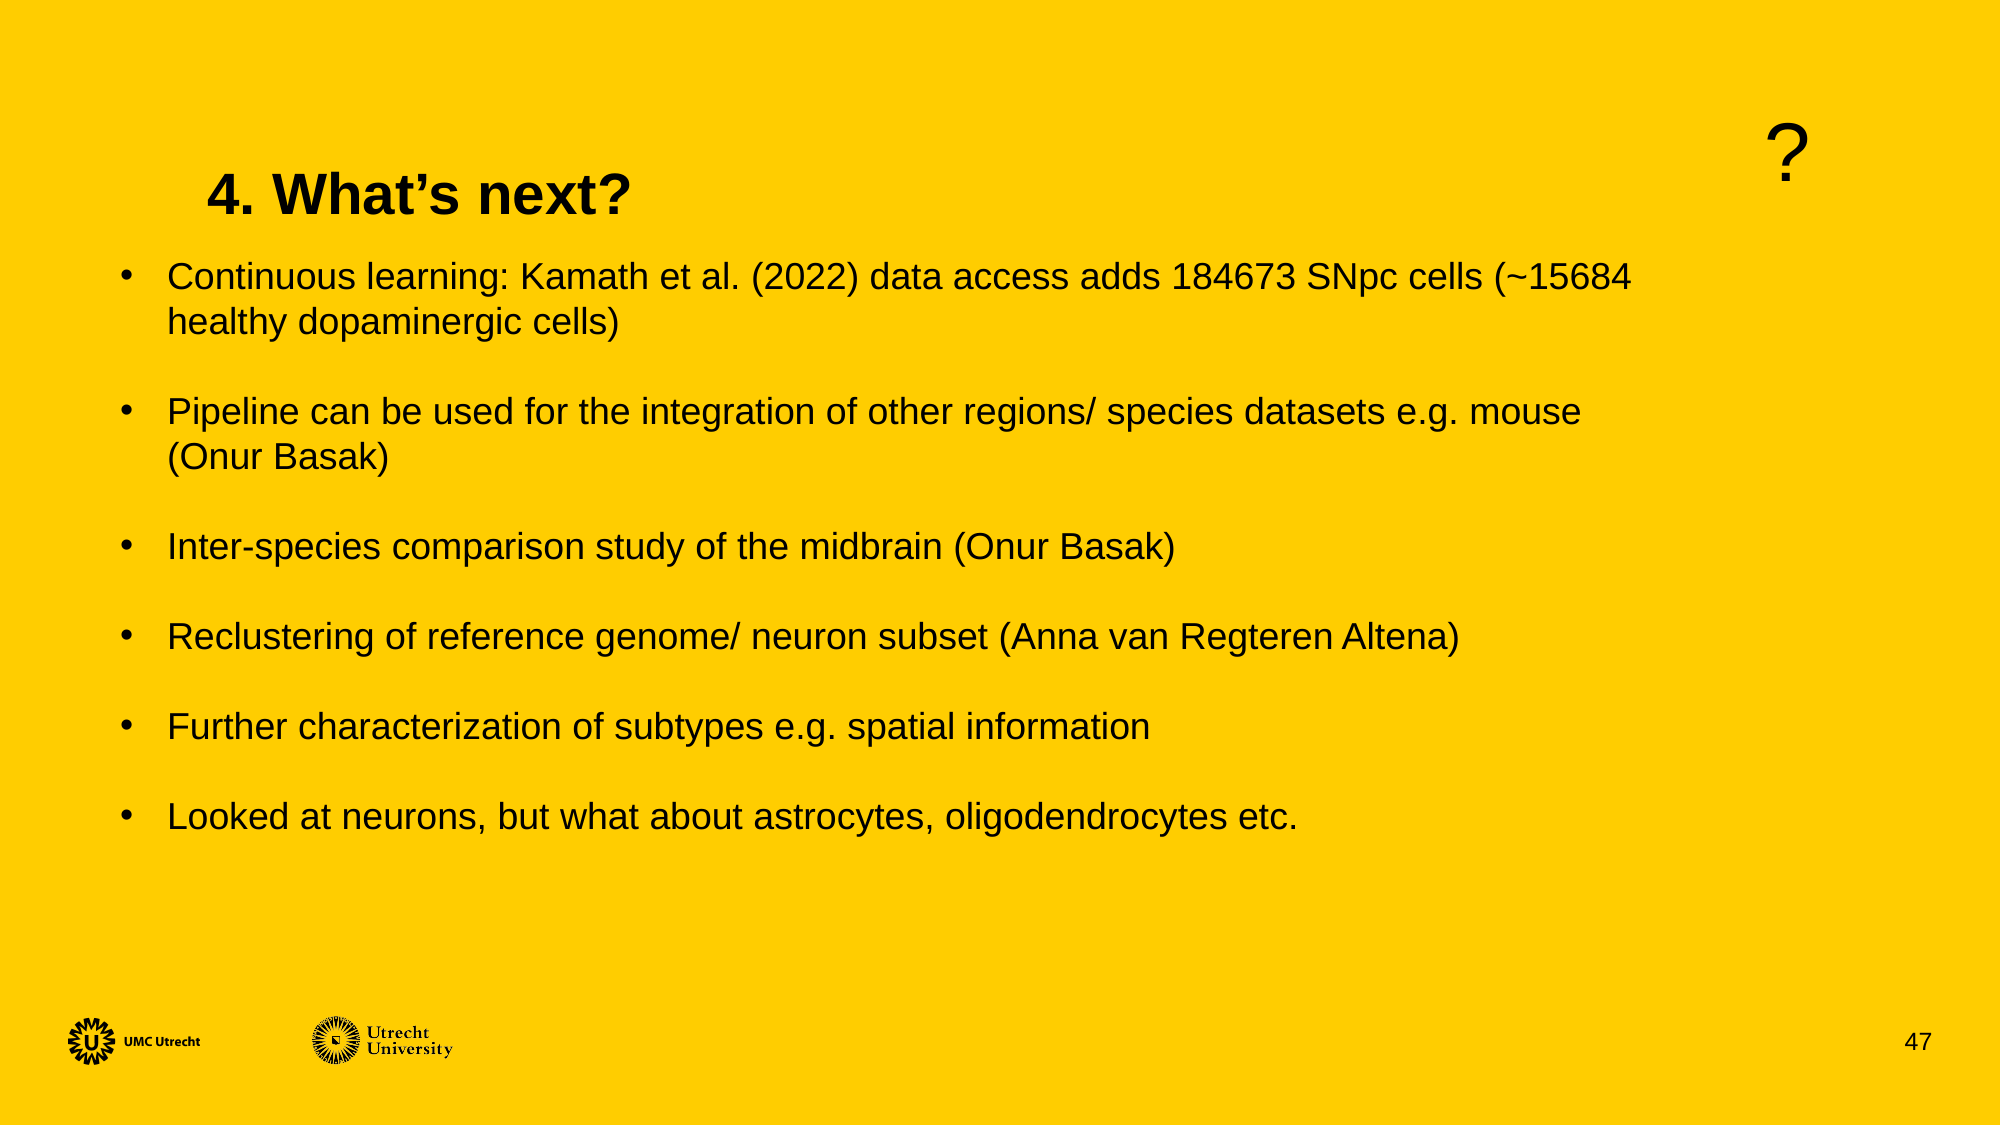

?
4. What’s next?
Continuous learning: Kamath et al. (2022) data access adds 184673 SNpc cells (~15684 healthy dopaminergic cells)

Pipeline can be used for the integration of other regions/ species datasets e.g. mouse (Onur Basak)

Inter-species comparison study of the midbrain (Onur Basak)

Reclustering of reference genome/ neuron subset (Anna van Regteren Altena)

Further characterization of subtypes e.g. spatial information

Looked at neurons, but what about astrocytes, oligodendrocytes etc.

47